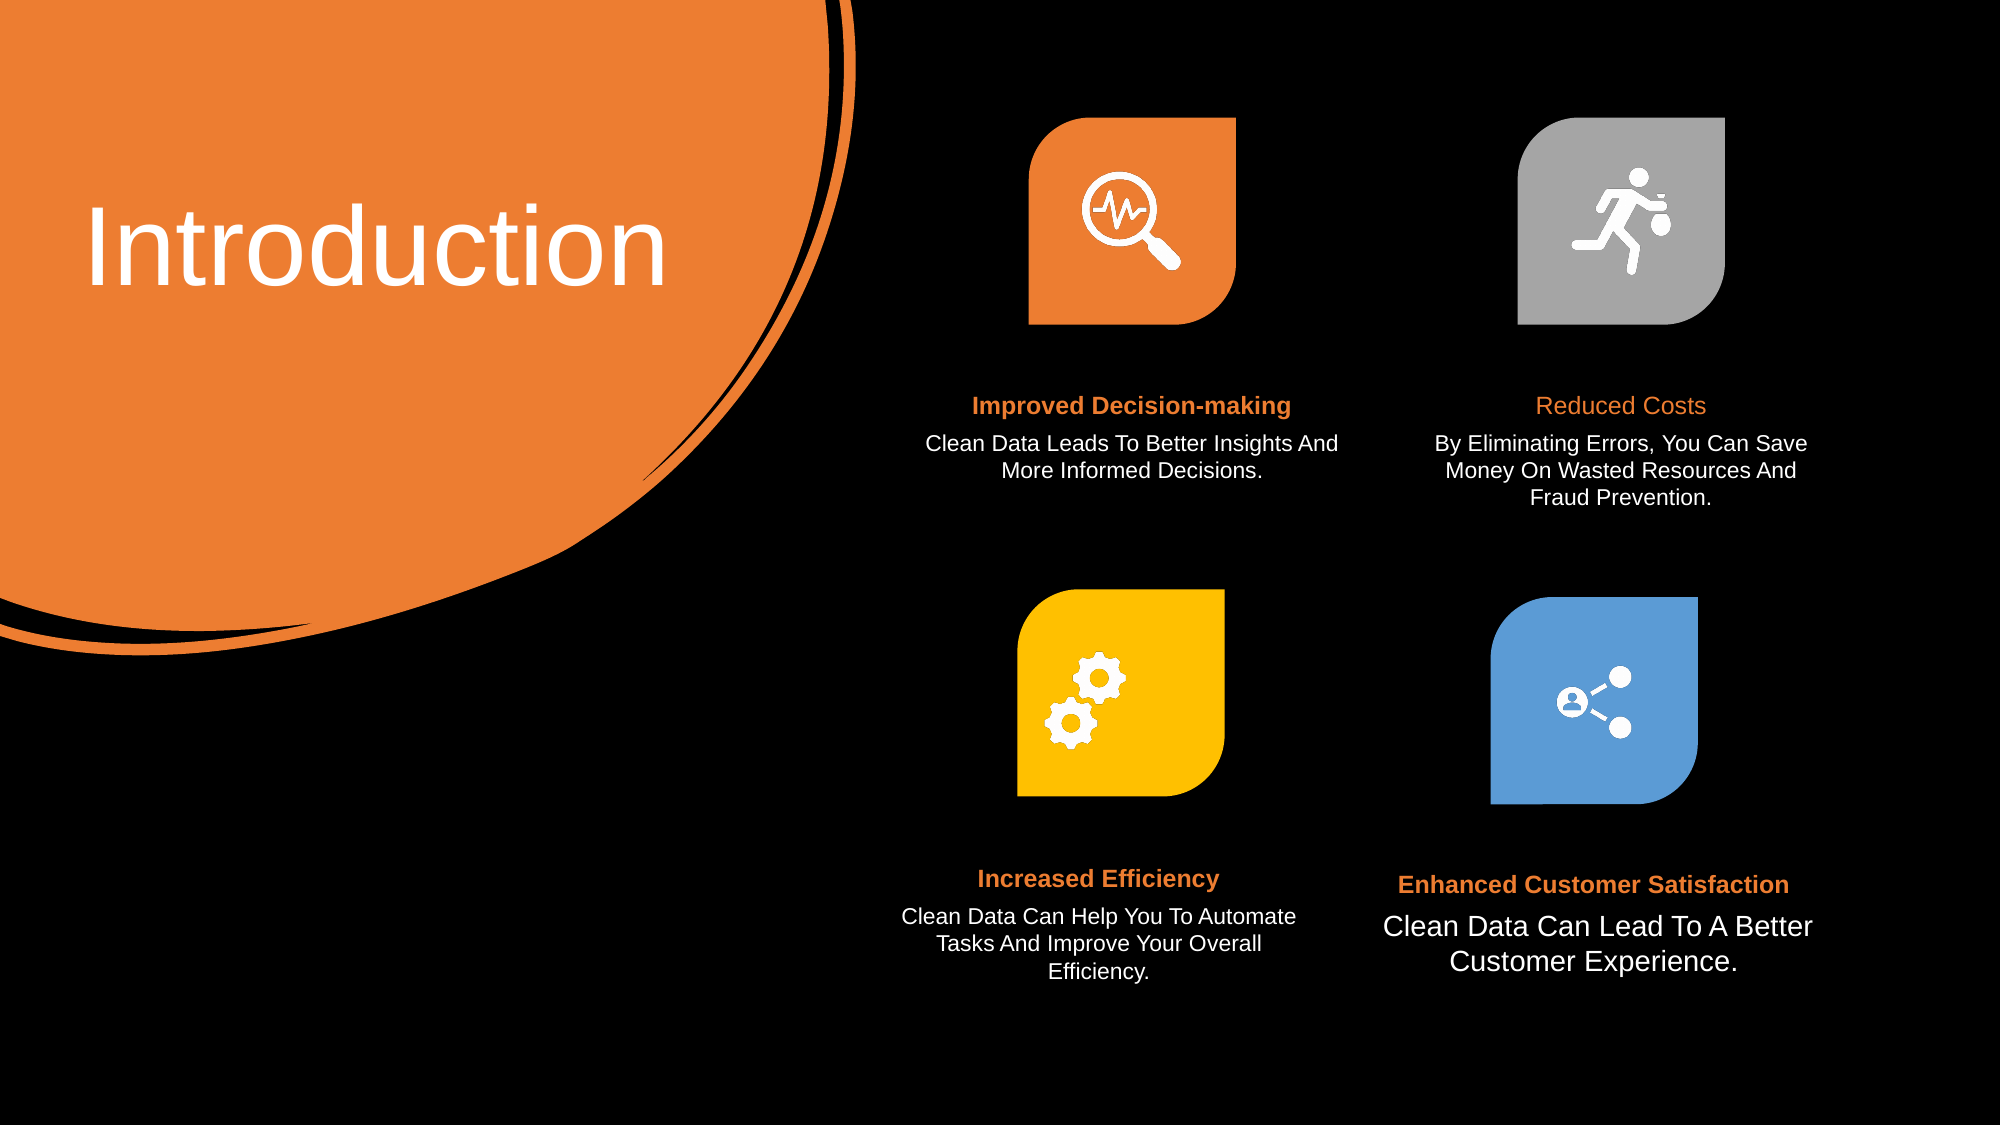

Improved Decision-making
Clean Data Leads To Better Insights And More Informed Decisions.
Reduced Costs
By Eliminating Errors, You Can Save Money On Wasted Resources And Fraud Prevention.
Increased Efficiency
Clean Data Can Help You To Automate Tasks And Improve Your Overall Efficiency.
Enhanced Customer Satisfaction
 Clean Data Can Lead To A Better Customer Experience.
Introduction